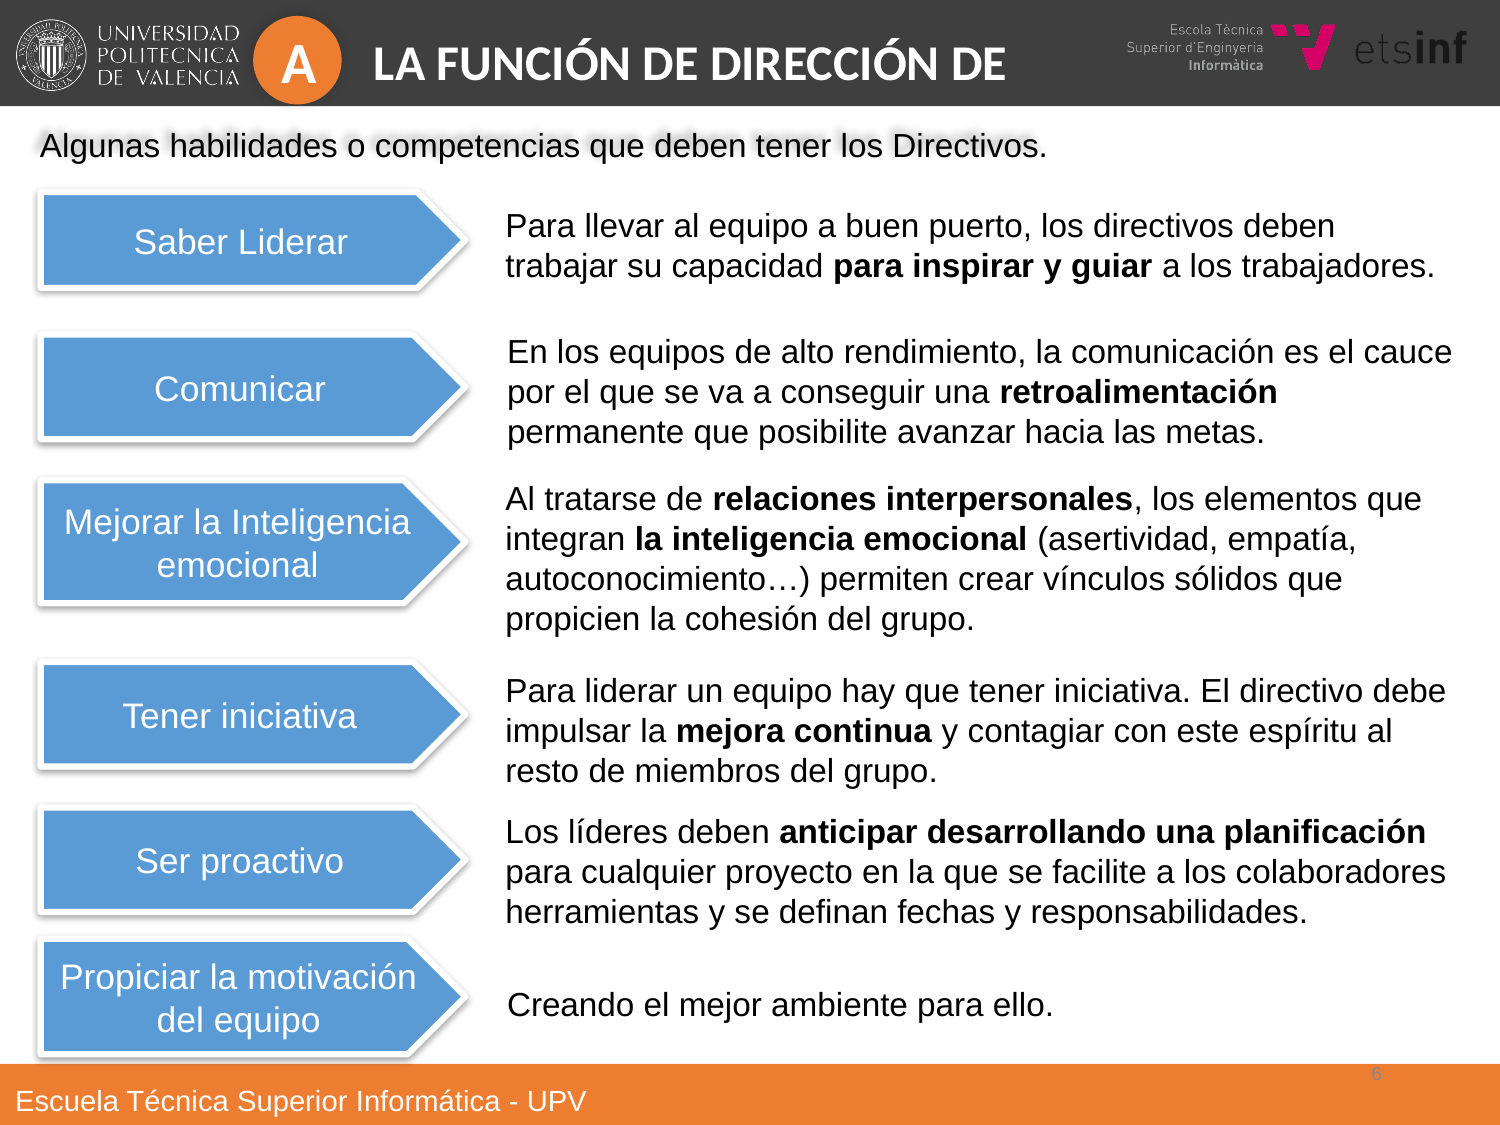

A
La Función de Dirección de Personas
Algunas habilidades o competencias que deben tener los Directivos.
Saber Liderar
Para llevar al equipo a buen puerto, los directivos deben trabajar su capacidad para inspirar y guiar a los trabajadores.
En los equipos de alto rendimiento, la comunicación es el cauce por el que se va a conseguir una retroalimentación permanente que posibilite avanzar hacia las metas.
Comunicar
Al tratarse de relaciones interpersonales, los elementos que integran la inteligencia emocional (asertividad, empatía, autoconocimiento…) permiten crear vínculos sólidos que propicien la cohesión del grupo.
Mejorar la Inteligencia emocional
Para liderar un equipo hay que tener iniciativa. El directivo debe impulsar la mejora continua y contagiar con este espíritu al resto de miembros del grupo.
Tener iniciativa
Los líderes deben anticipar desarrollando una planificación para cualquier proyecto en la que se facilite a los colaboradores herramientas y se definan fechas y responsabilidades.
Ser proactivo
Propiciar la motivación del equipo
Creando el mejor ambiente para ello.
6